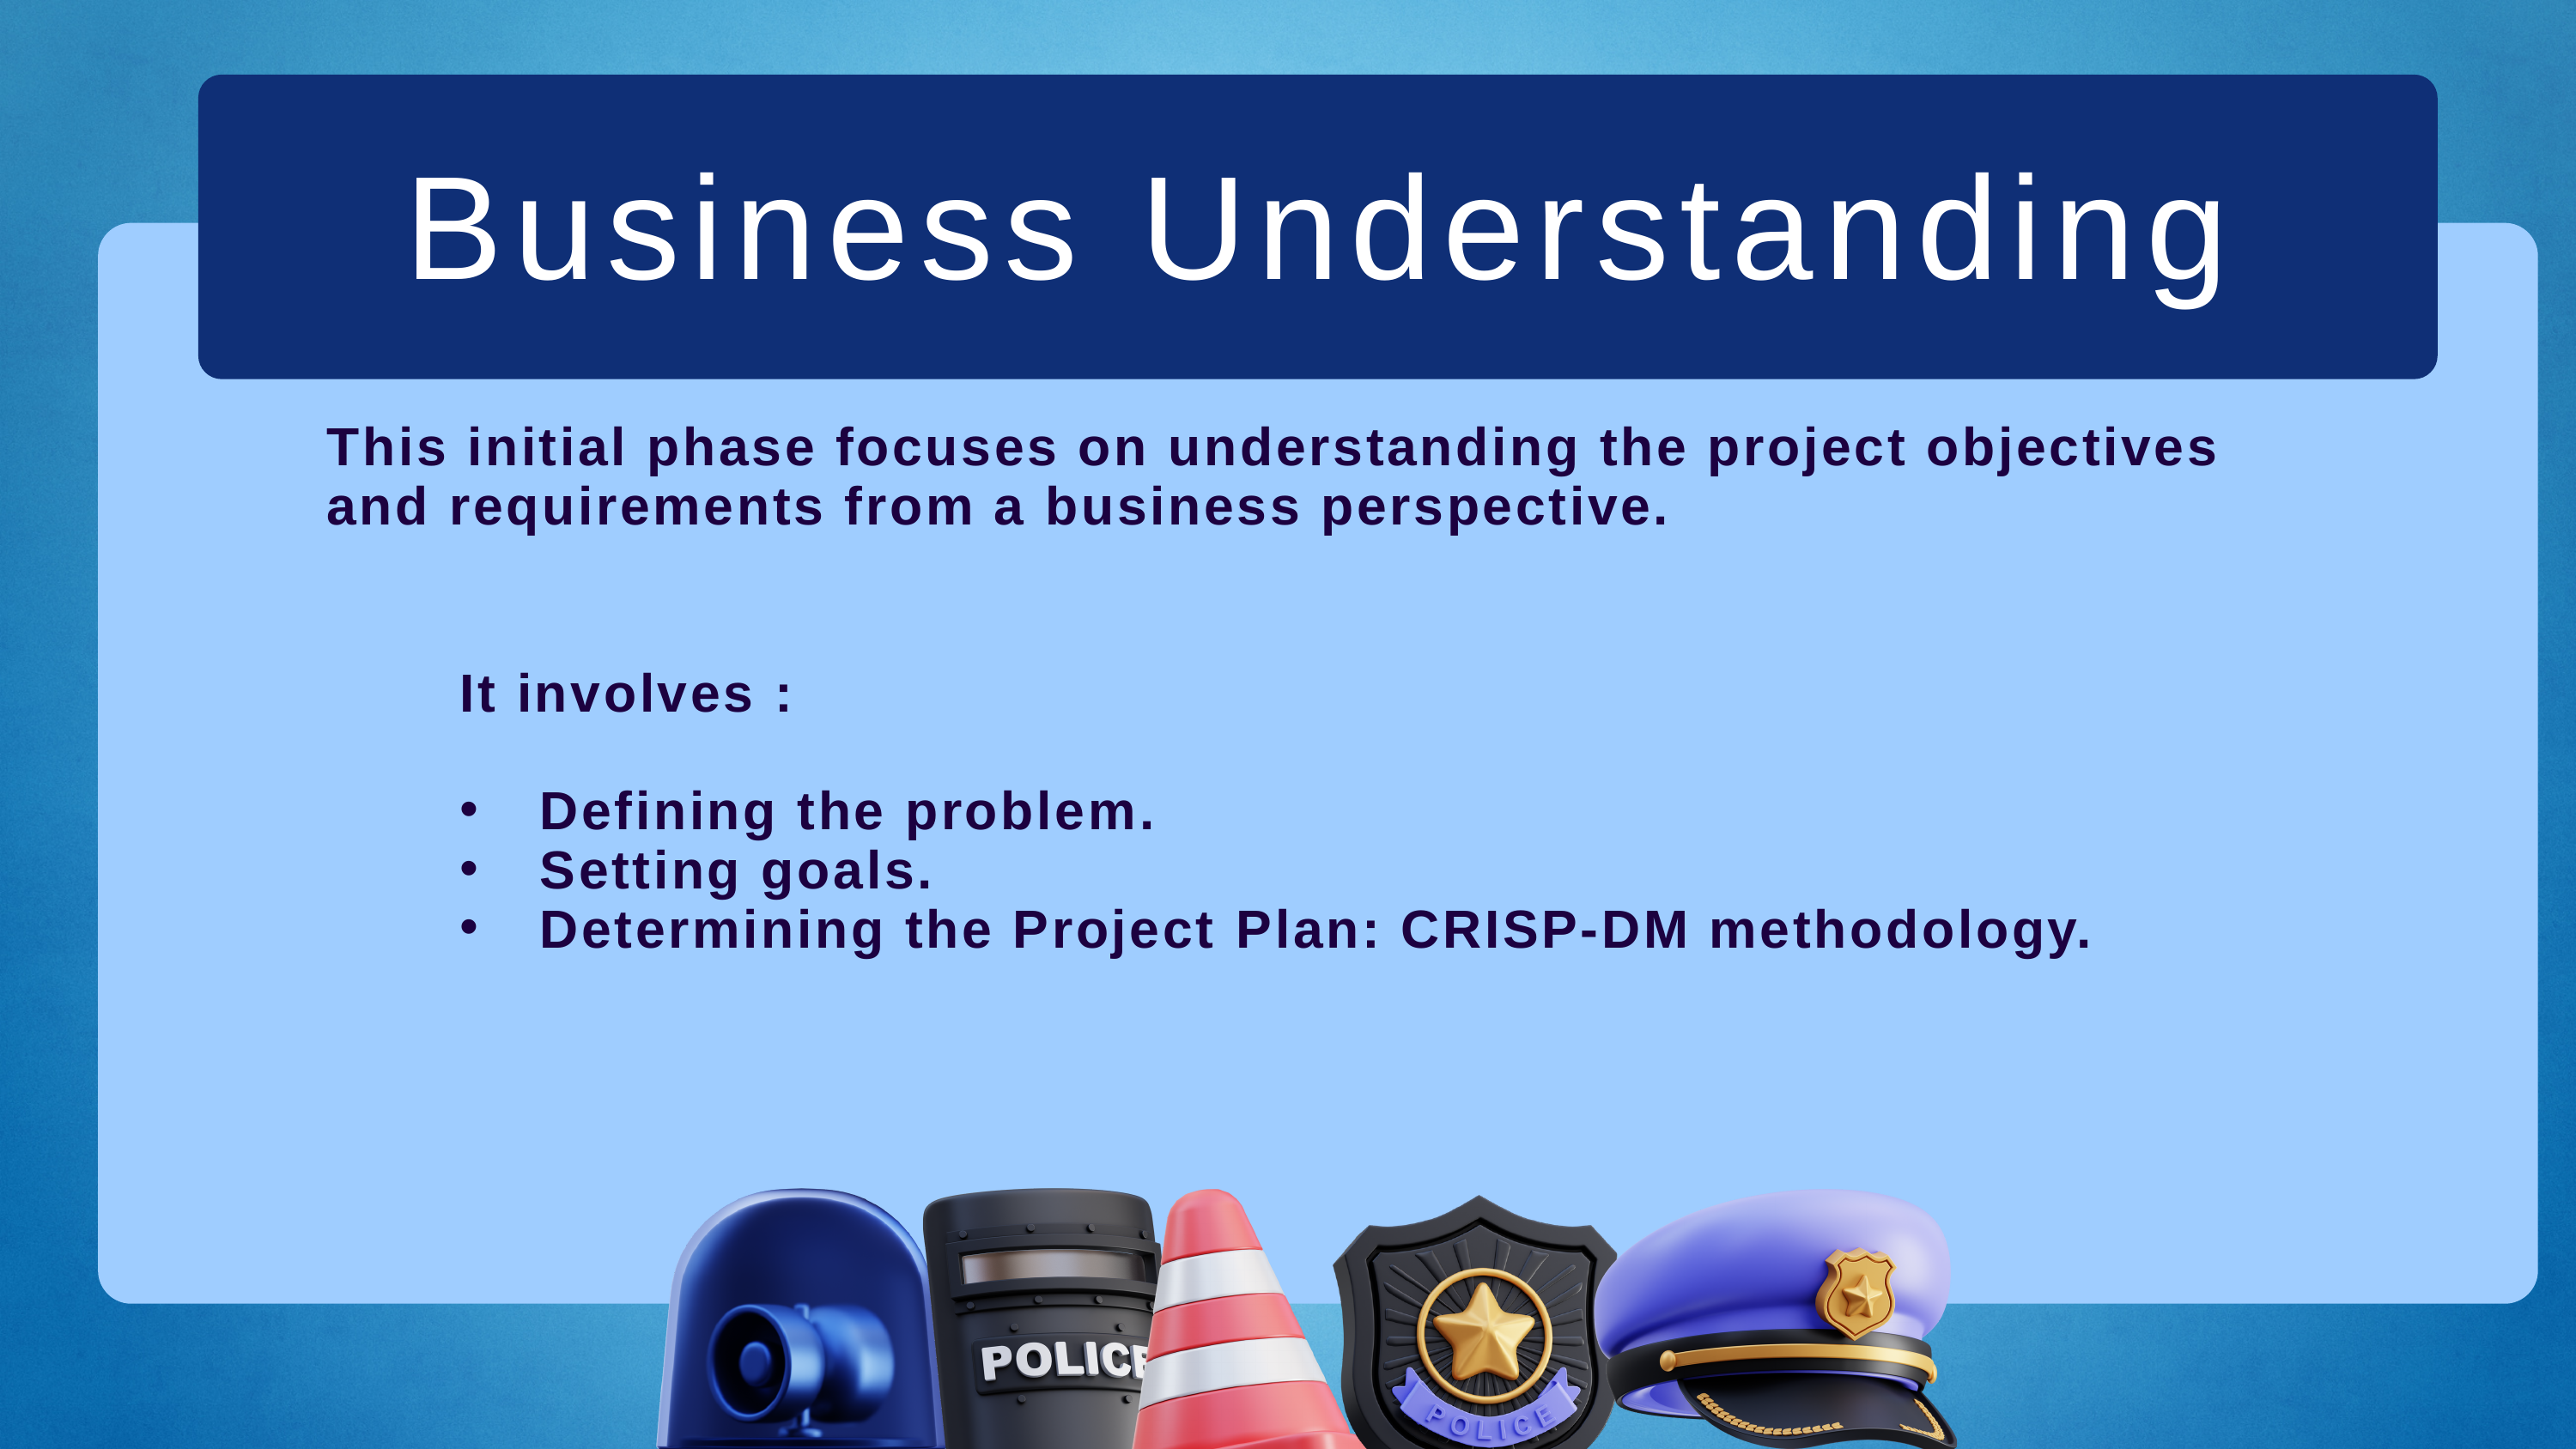

Business Understanding

This initial phase focuses on understanding the project objectives and requirements from a business perspective.
It involves :

Defining the problem.
Setting goals.
Determining the Project Plan: CRISP-DM methodology.